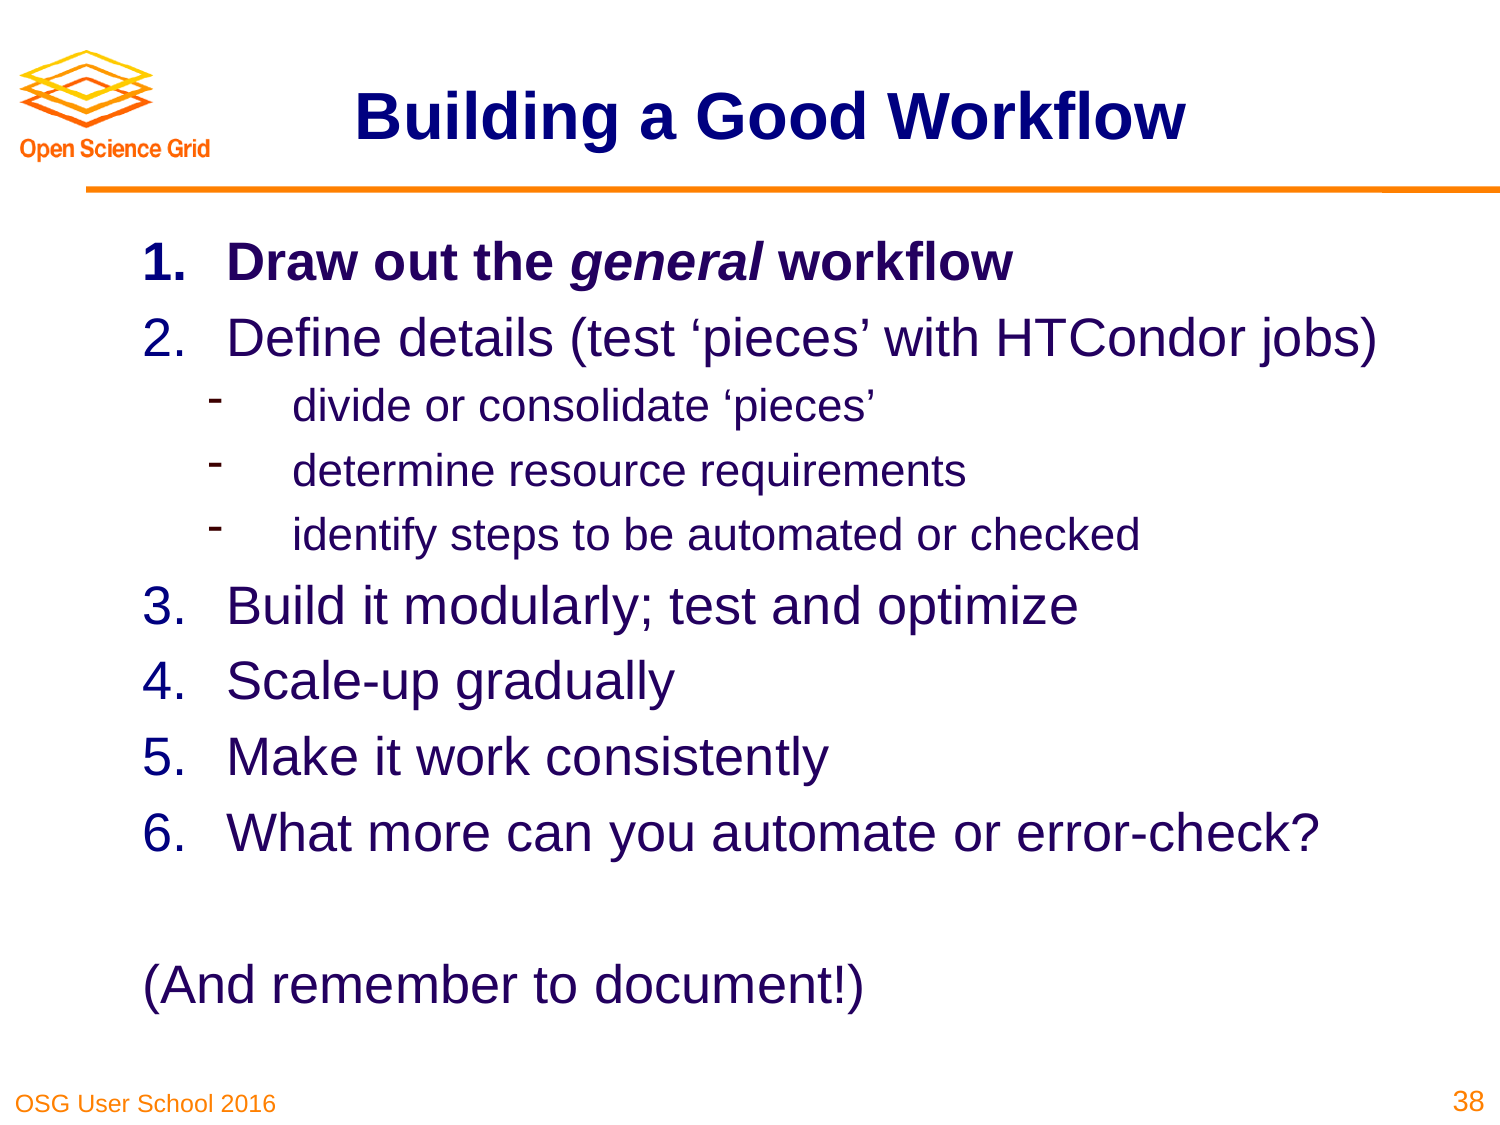

# Building a Good Workflow
Draw out the general workflow
Define details (test ‘pieces’ with HTCondor jobs)
divide or consolidate ‘pieces’
determine resource requirements
identify steps to be automated or checked
Build it modularly; test and optimize
Scale-up gradually
Make it work consistently
What more can you automate or error-check?

(And remember to document!)

38